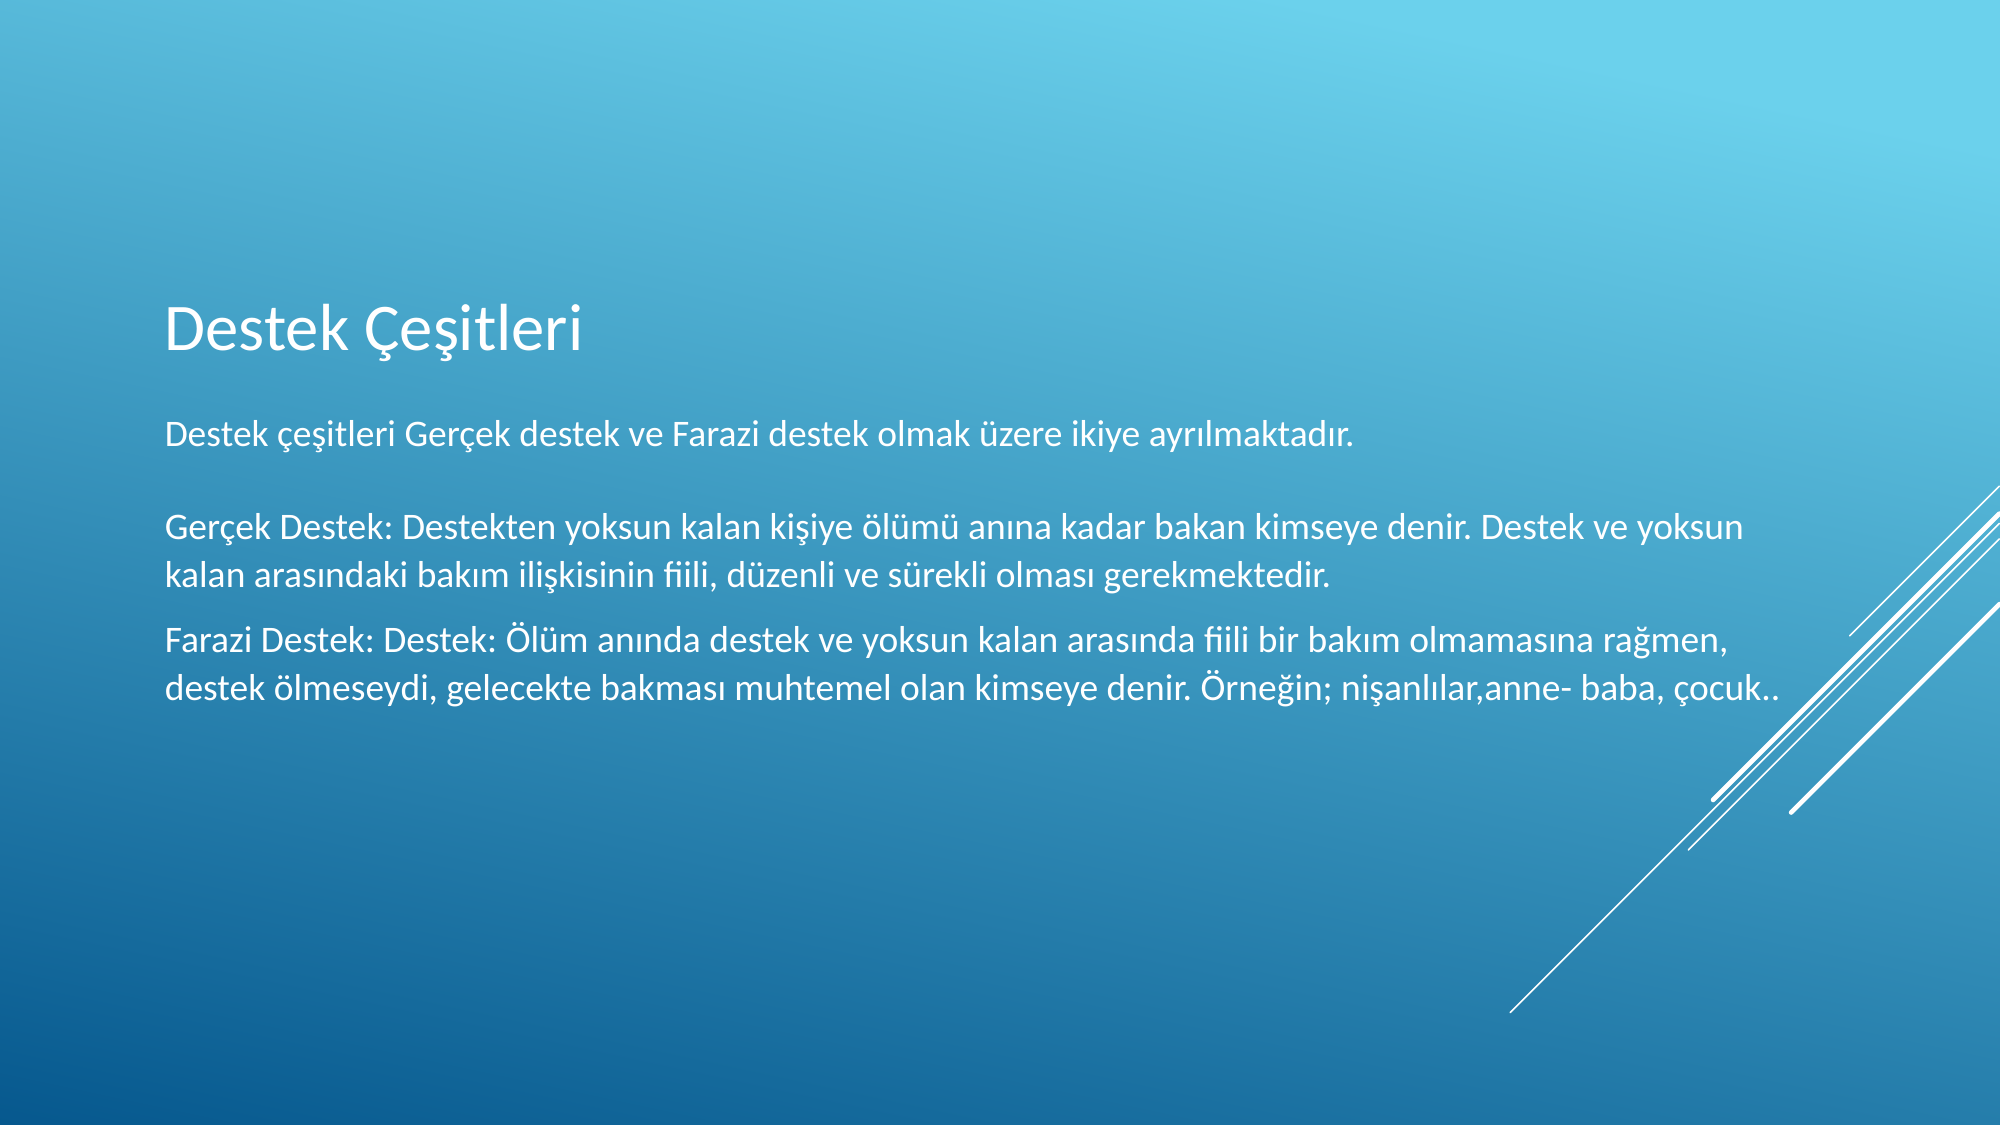

Destek Çeşitleri

Destek çeşitleri Gerçek destek ve Farazi destek olmak üzere ikiye ayrılmaktadır.

Gerçek Destek: Destekten yoksun kalan kişiye ölümü anına kadar bakan kimseye denir. Destek ve yoksun kalan arasındaki bakım ilişkisinin fiili, düzenli ve sürekli olması gerekmektedir.
Farazi Destek: Destek: Ölüm anında destek ve yoksun kalan arasında fiili bir bakım olmamasına rağmen, destek ölmeseydi, gelecekte bakması muhtemel olan kimseye denir. Örneğin; nişanlılar,anne- baba, çocuk..